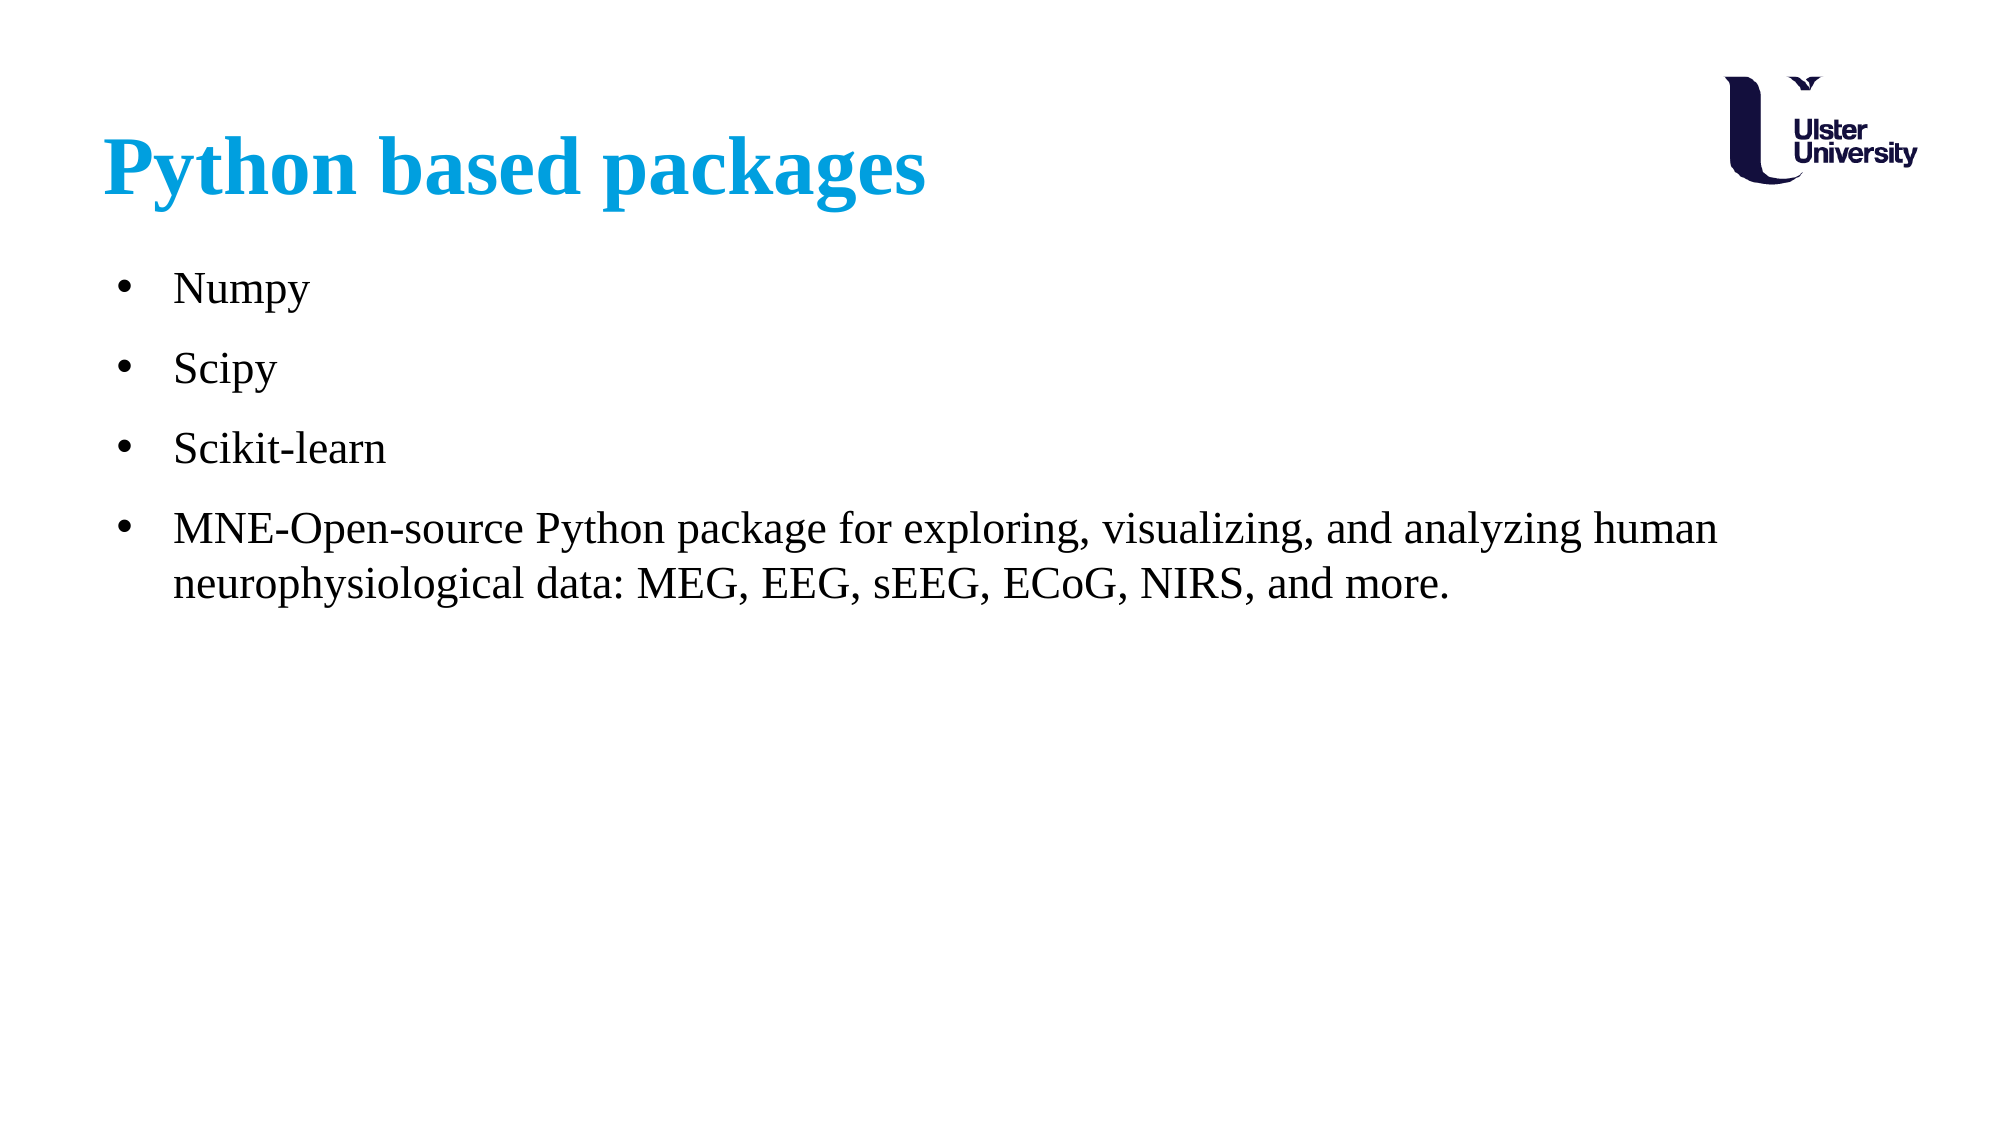

# Python based packages
Numpy
Scipy
Scikit-learn
MNE-Open-source Python package for exploring, visualizing, and analyzing human neurophysiological data: MEG, EEG, sEEG, ECoG, NIRS, and more.